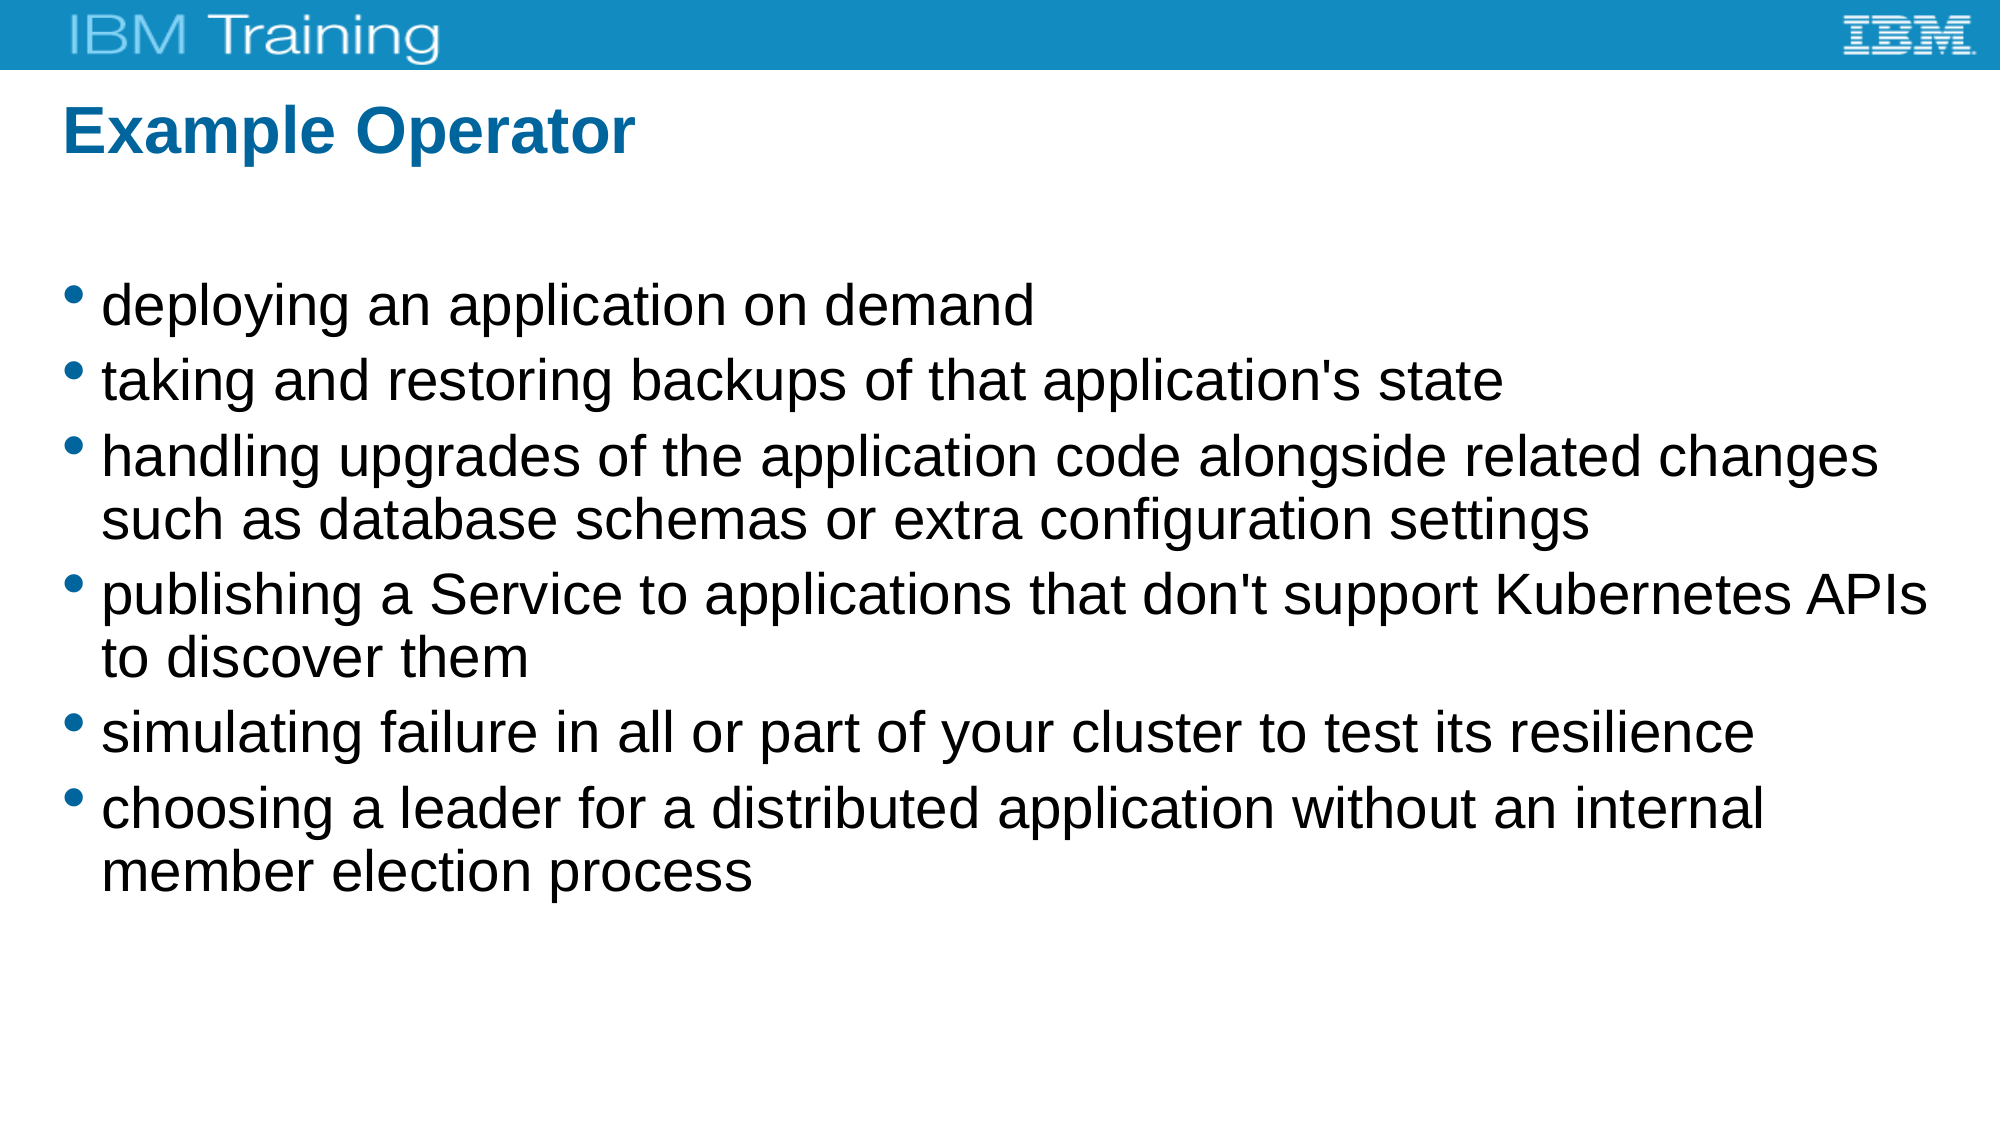

# Example Operator
deploying an application on demand
taking and restoring backups of that application's state
handling upgrades of the application code alongside related changes such as database schemas or extra configuration settings
publishing a Service to applications that don't support Kubernetes APIs to discover them
simulating failure in all or part of your cluster to test its resilience
choosing a leader for a distributed application without an internal member election process